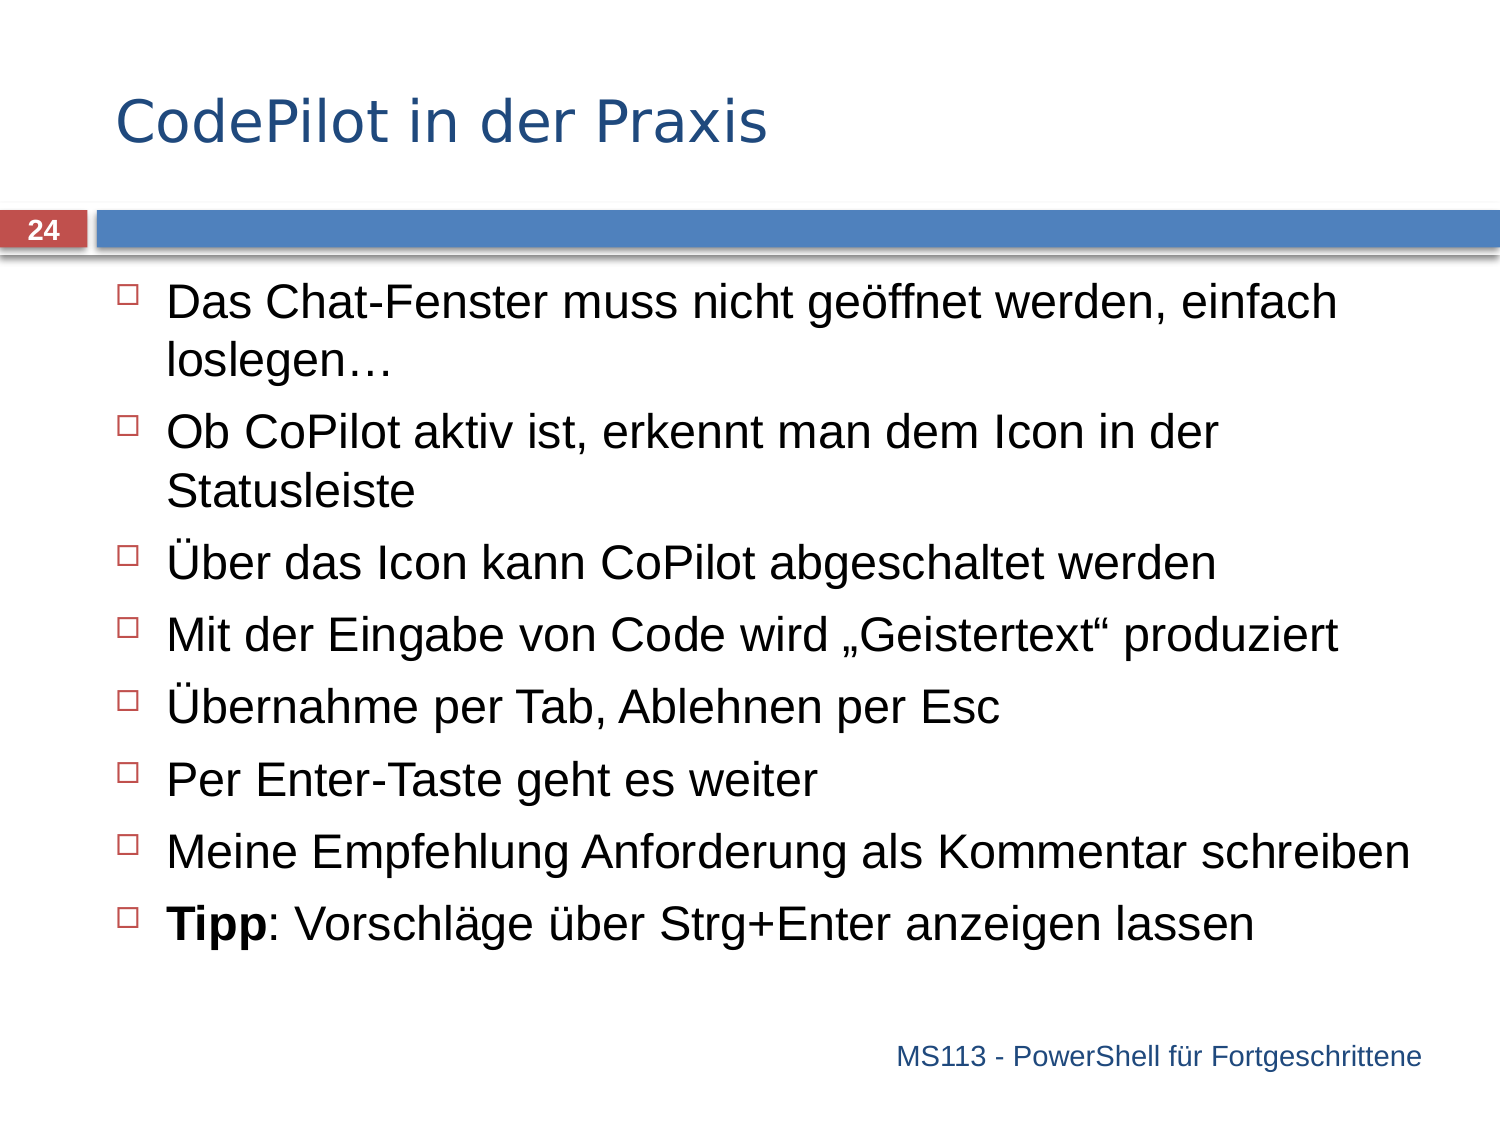

# CodePilot in der Praxis
24
Das Chat-Fenster muss nicht geöffnet werden, einfach loslegen…
Ob CoPilot aktiv ist, erkennt man dem Icon in der Statusleiste
Über das Icon kann CoPilot abgeschaltet werden
Mit der Eingabe von Code wird „Geistertext“ produziert
Übernahme per Tab, Ablehnen per Esc
Per Enter-Taste geht es weiter
Meine Empfehlung Anforderung als Kommentar schreiben
Tipp: Vorschläge über Strg+Enter anzeigen lassen
MS113 - PowerShell für Fortgeschrittene